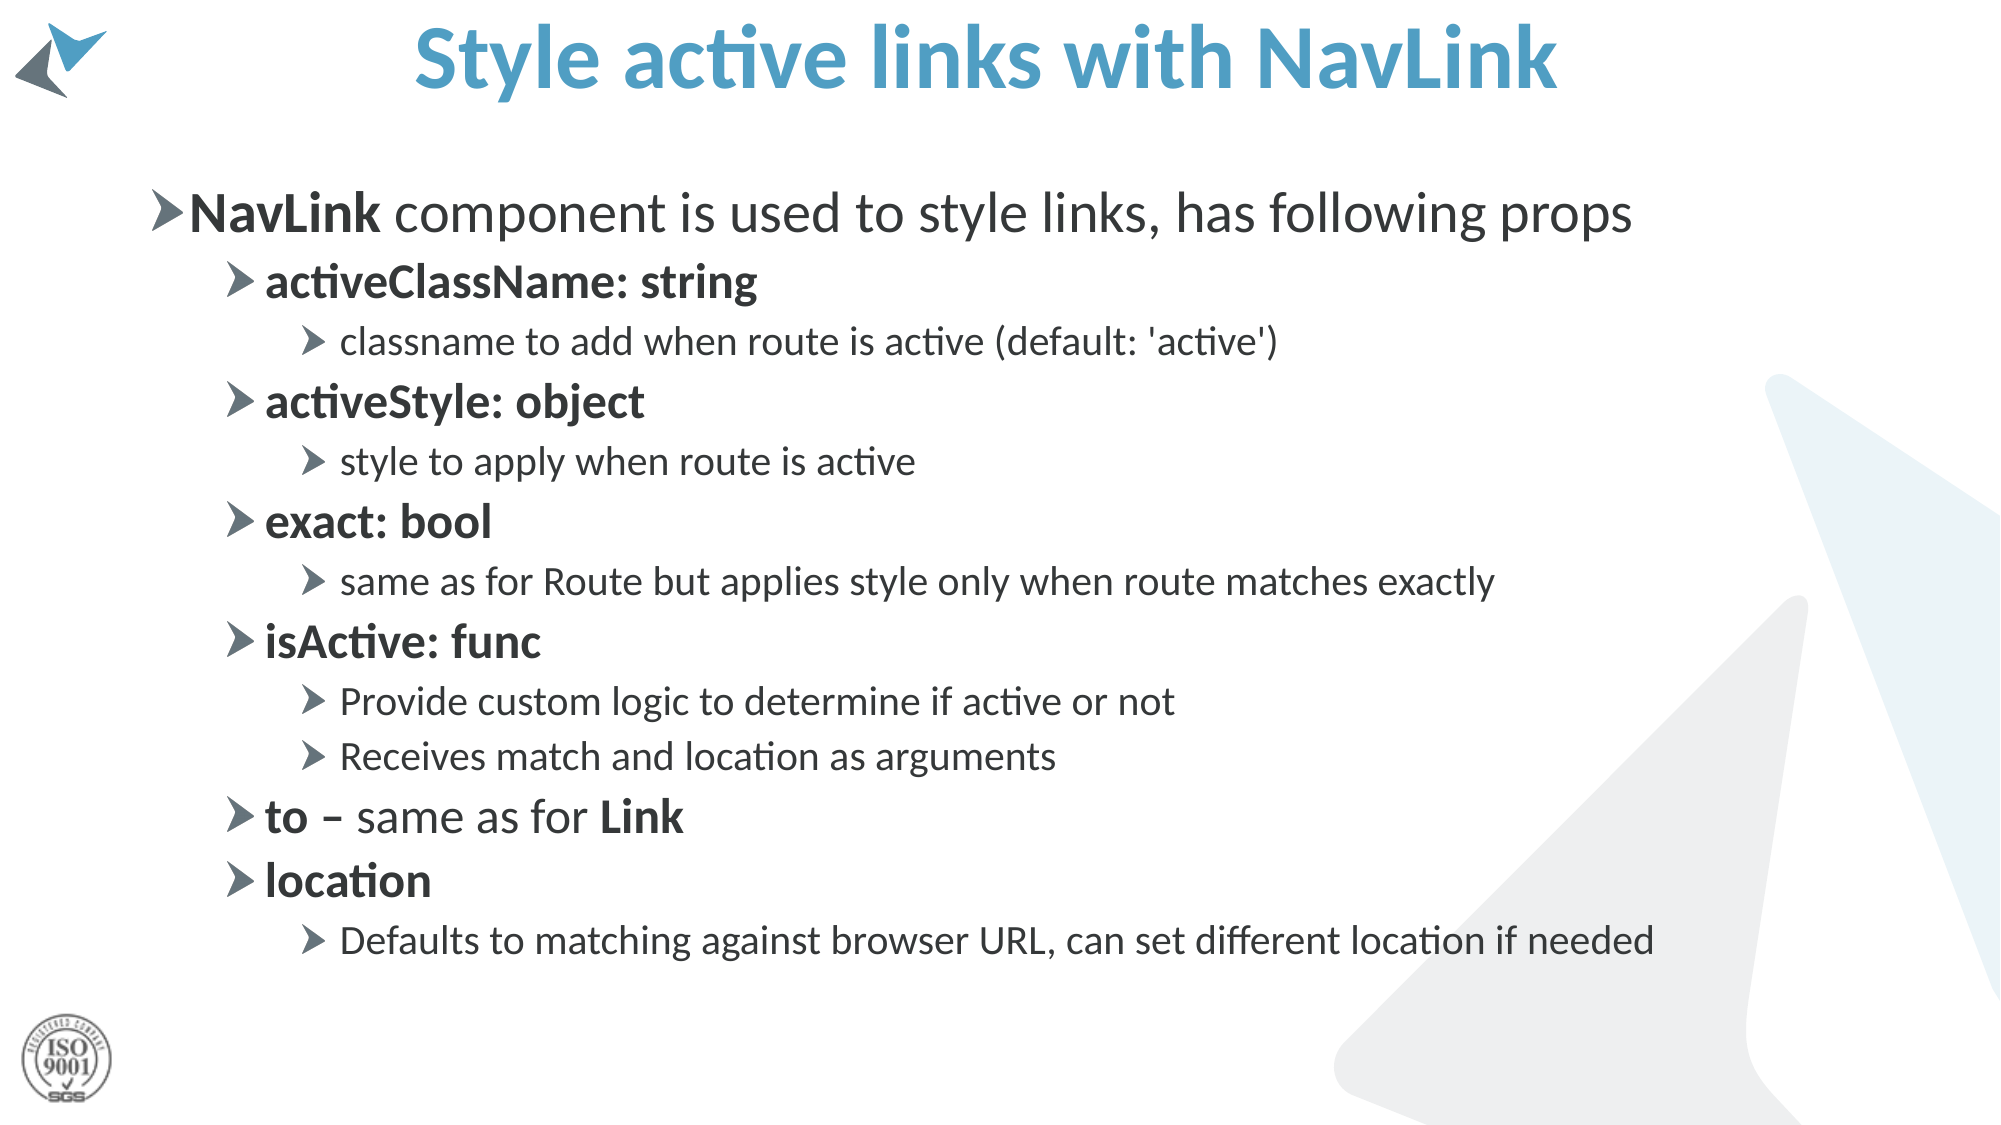

# Style active links with NavLink
NavLink component is used to style links, has following props
activeClassName: string
classname to add when route is active (default: 'active')
activeStyle: object
style to apply when route is active
exact: bool
same as for Route but applies style only when route matches exactly
isActive: func
Provide custom logic to determine if active or not
Receives match and location as arguments
to – same as for Link
location
Defaults to matching against browser URL, can set different location if needed